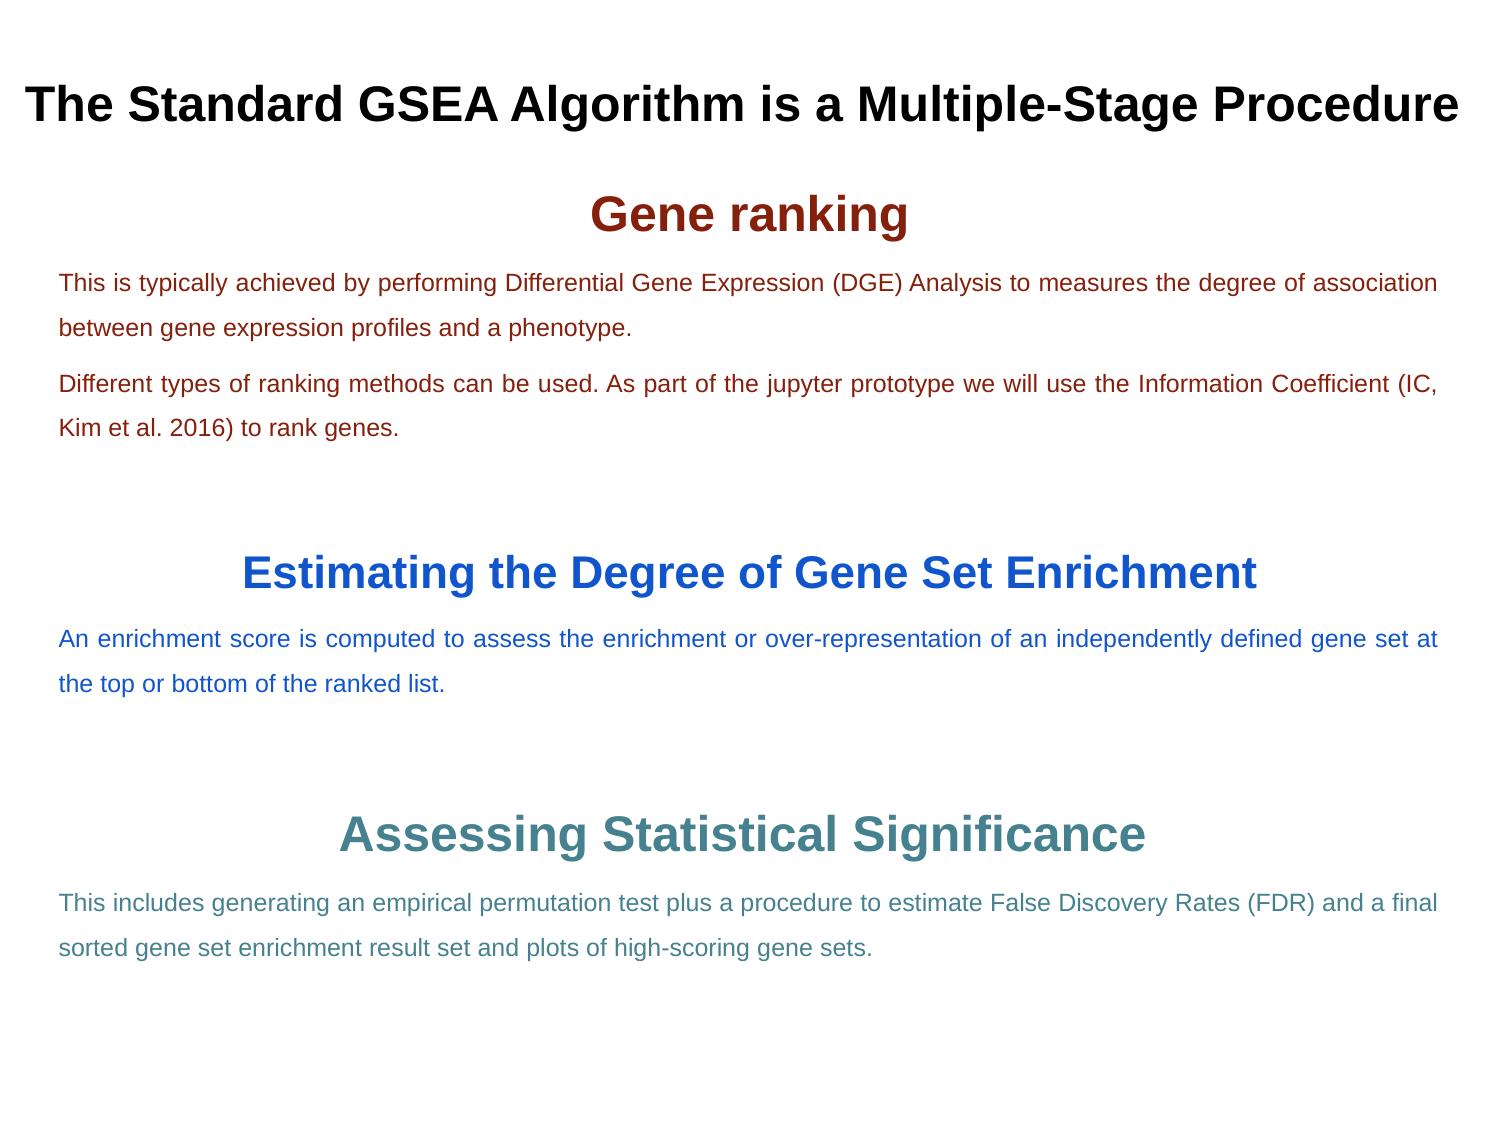

The Standard GSEA Algorithm is a Multiple-Stage Procedure
Gene ranking
This is typically achieved by performing Differential Gene Expression (DGE) Analysis to measures the degree of association between gene expression profiles and a phenotype.
Different types of ranking methods can be used. As part of the jupyter prototype we will use the Information Coefficient (IC, Kim et al. 2016) to rank genes.

Estimating the Degree of Gene Set Enrichment
An enrichment score is computed to assess the enrichment or over-representation of an independently defined gene set at the top or bottom of the ranked list.

Assessing Statistical Significance
This includes generating an empirical permutation test plus a procedure to estimate False Discovery Rates (FDR) and a final sorted gene set enrichment result set and plots of high-scoring gene sets.